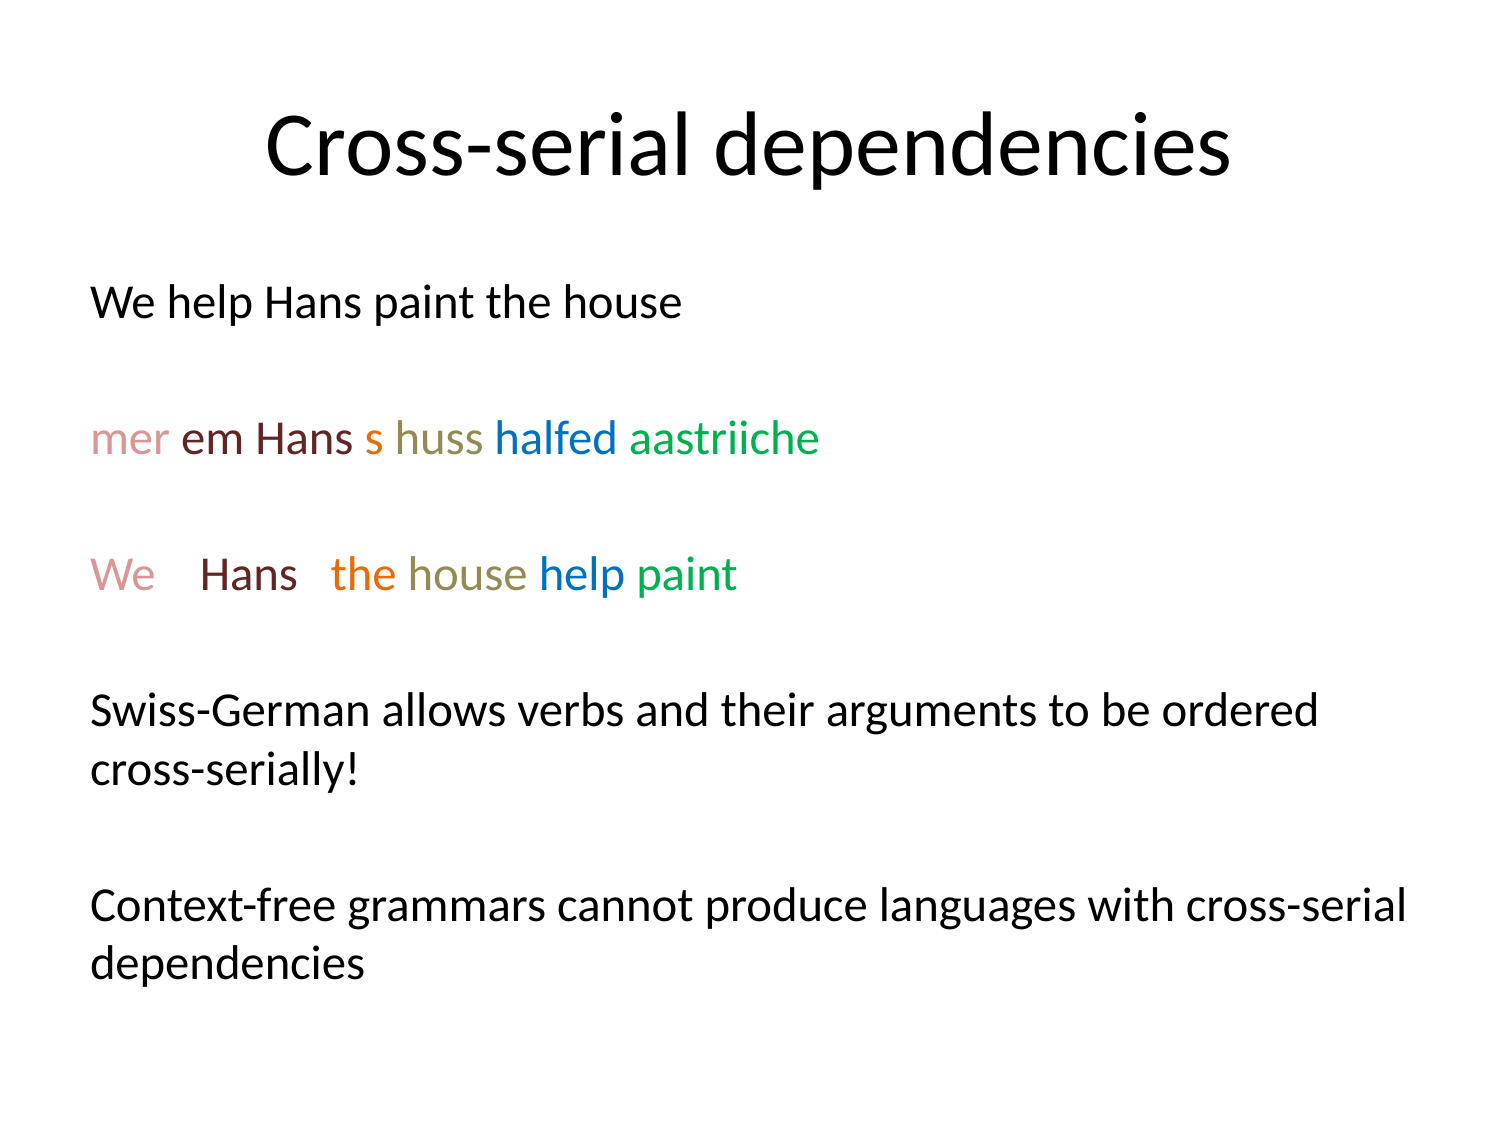

# Cross-serial dependencies
We help Hans paint the house

mer em Hans s huss halfed aastriiche

We    Hans   the house help paint

Swiss-German allows verbs and their arguments to be ordered cross-serially!

Context-free grammars cannot produce languages with cross-serial dependencies